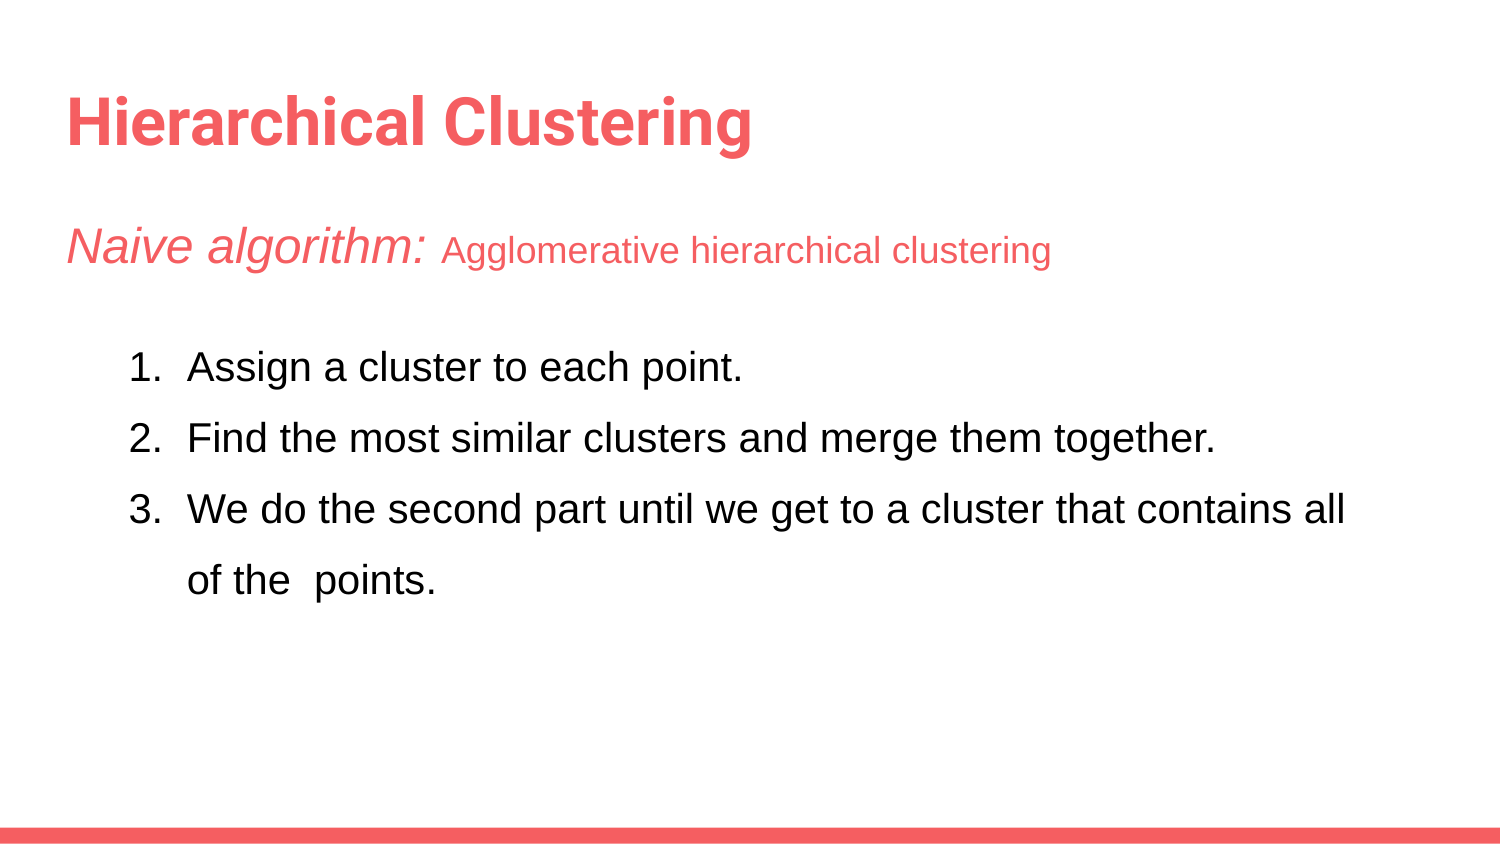

# Hierarchical Clustering
Naive algorithm: Agglomerative hierarchical clustering
Assign a cluster to each point.
Find the most similar clusters and merge them together.
We do the second part until we get to a cluster that contains all of the  points.